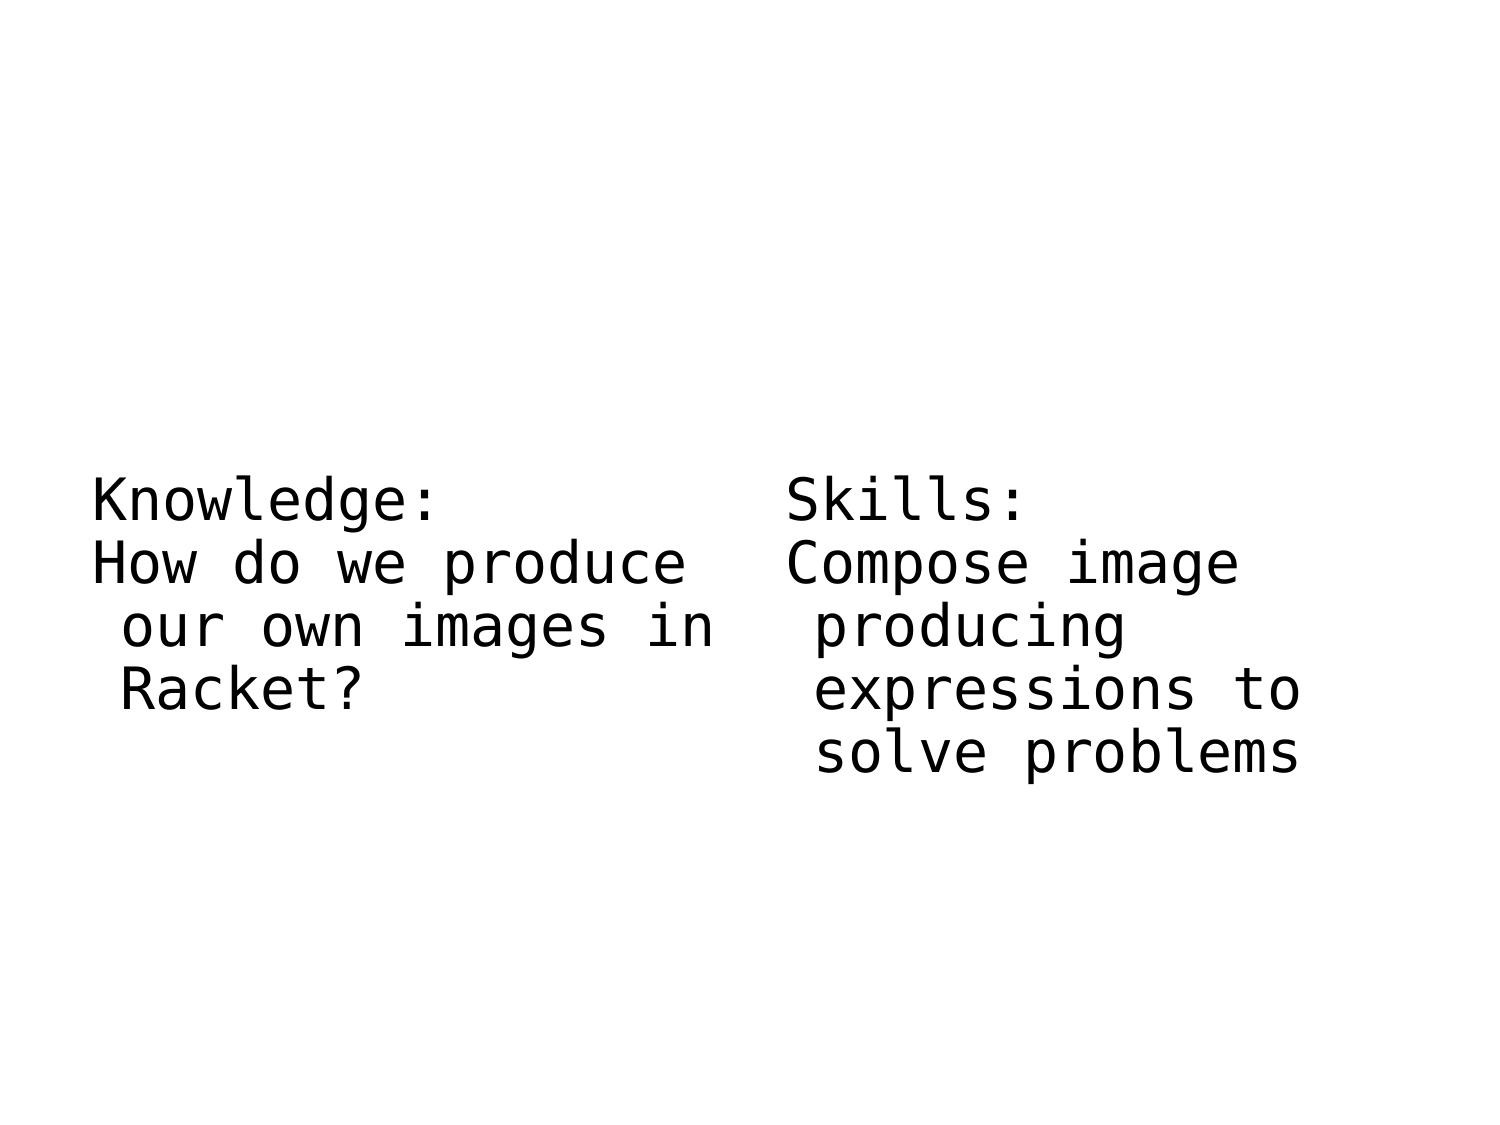

# Objective
Knowledge:
How do we produce our own images in Racket?
Skills:
Compose image producing expressions to solve problems